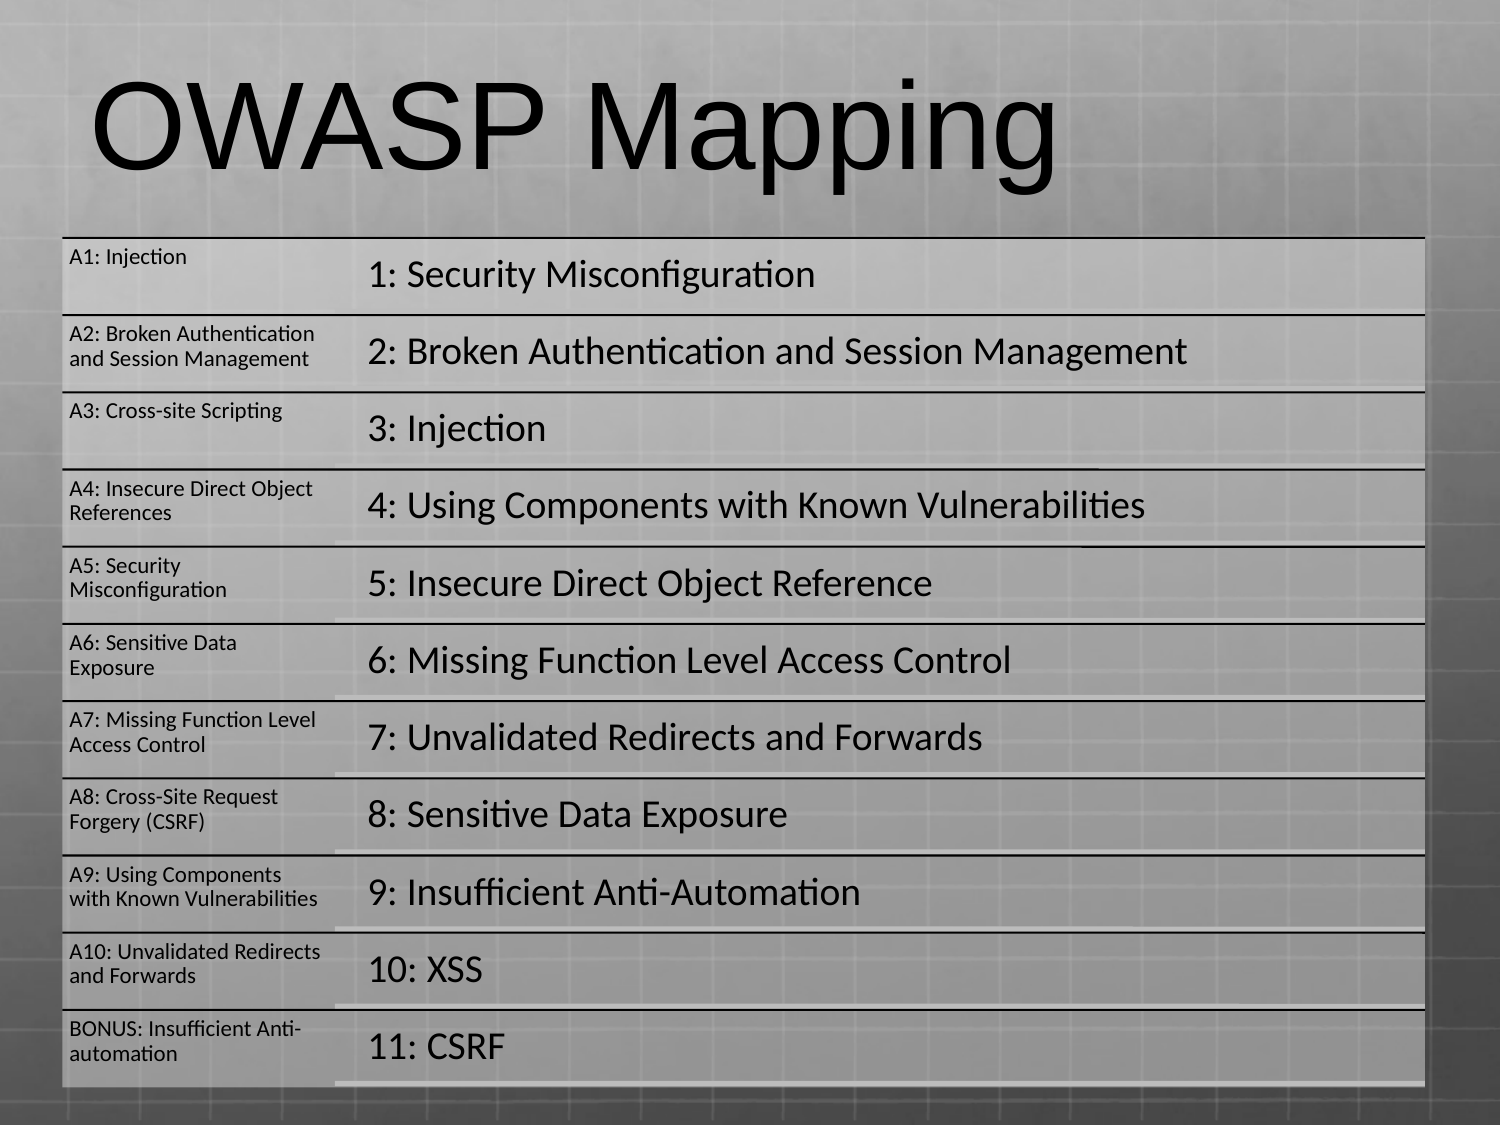

OWASP Mapping
A1: Injection
1: Security Misconfiguration
A2: Broken Authentication and Session Management
2: Broken Authentication and Session Management
A3: Cross-site Scripting
3: Injection
A4: Insecure Direct Object References
4: Using Components with Known Vulnerabilities
A5: Security Misconfiguration
5: Insecure Direct Object Reference
A6: Sensitive Data Exposure
6: Missing Function Level Access Control
A7: Missing Function Level Access Control
7: Unvalidated Redirects and Forwards
A8: Cross-Site Request Forgery (CSRF)
8: Sensitive Data Exposure
A9: Using Components with Known Vulnerabilities
9: Insufficient Anti-Automation
A10: Unvalidated Redirects and Forwards
10: XSS
BONUS: Insufficient Anti-automation
11: CSRF